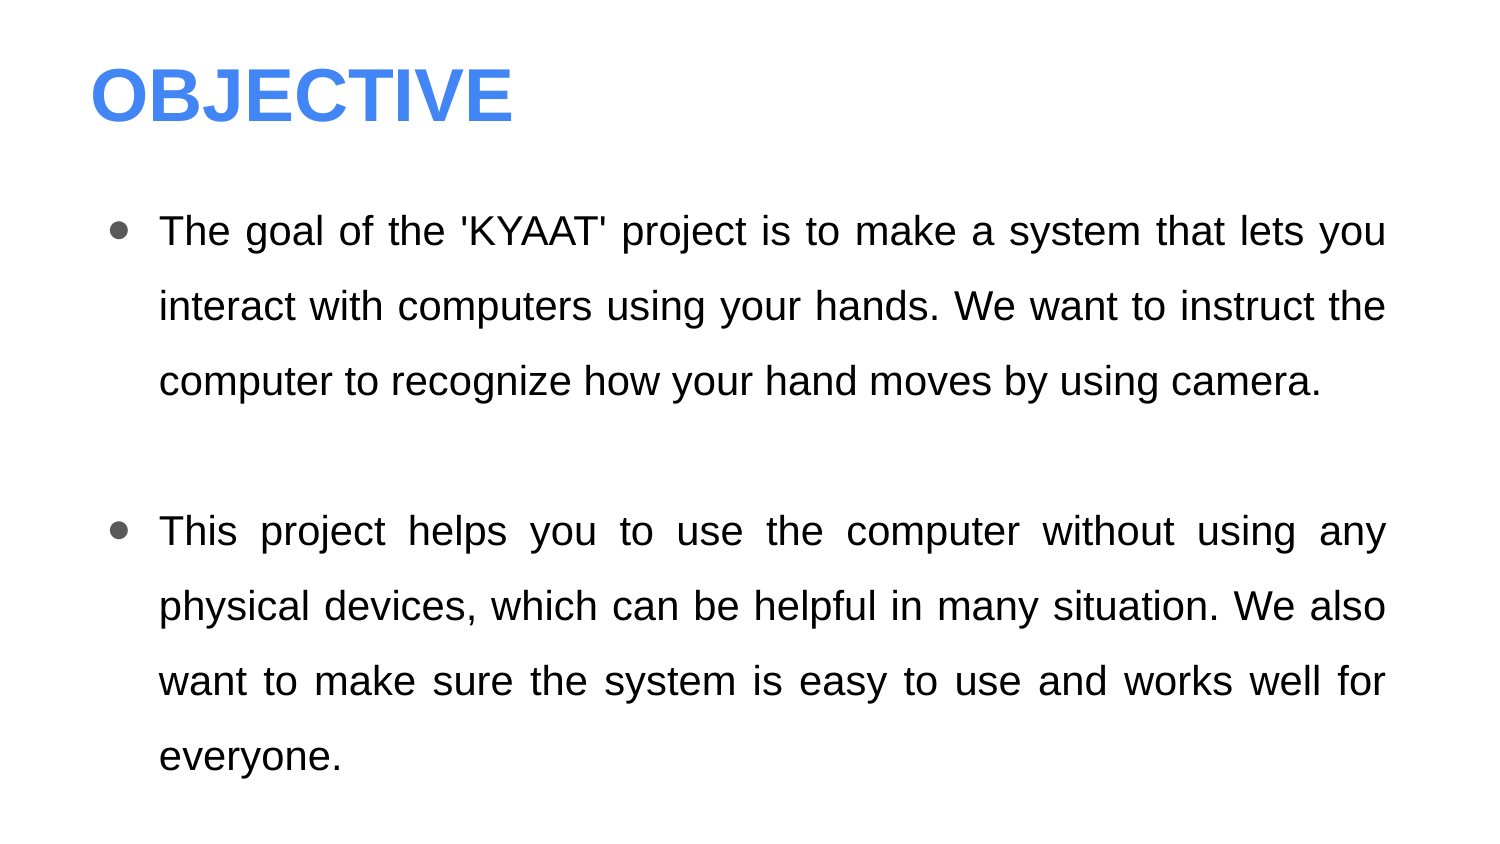

OBJECTIVE
The goal of the 'KYAAT' project is to make a system that lets you interact with computers using your hands. We want to instruct the computer to recognize how your hand moves by using camera.

This project helps you to use the computer without using any physical devices, which can be helpful in many situation. We also want to make sure the system is easy to use and works well for everyone.